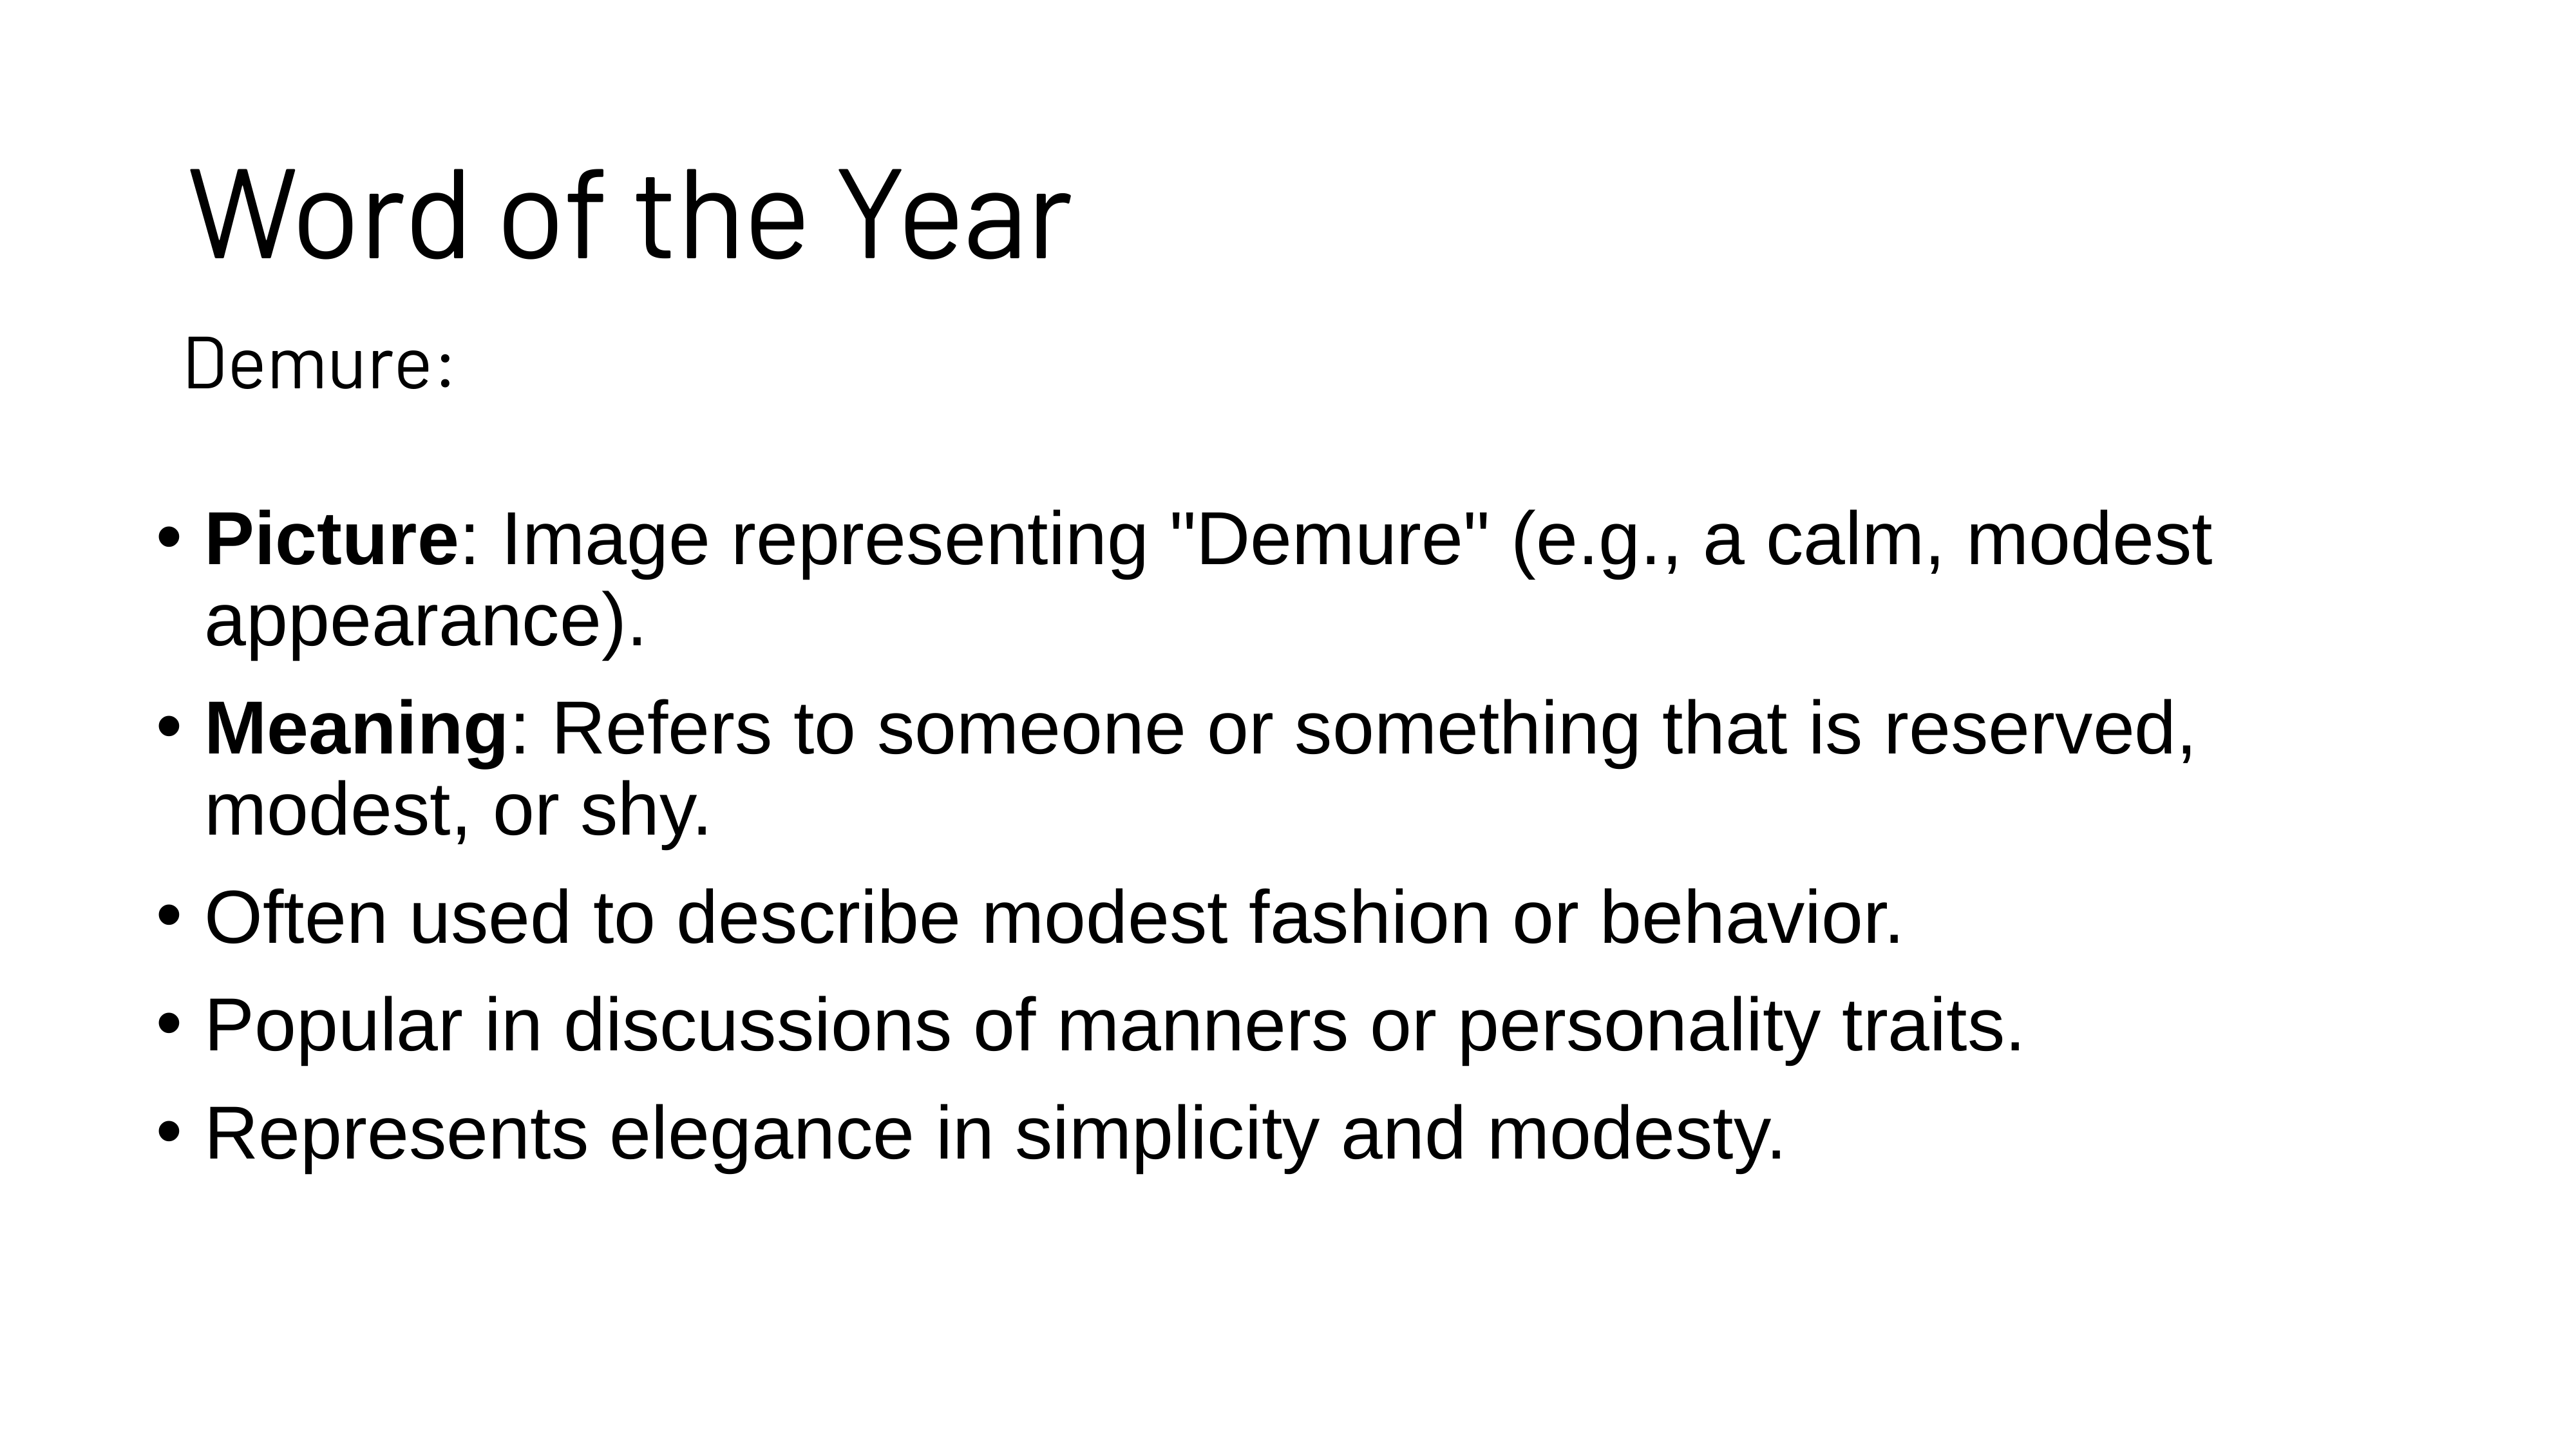

# Word of the Year
Demure:
Picture: Image representing "Demure" (e.g., a calm, modest appearance).
Meaning: Refers to someone or something that is reserved, modest, or shy.
Often used to describe modest fashion or behavior.
Popular in discussions of manners or personality traits.
Represents elegance in simplicity and modesty.